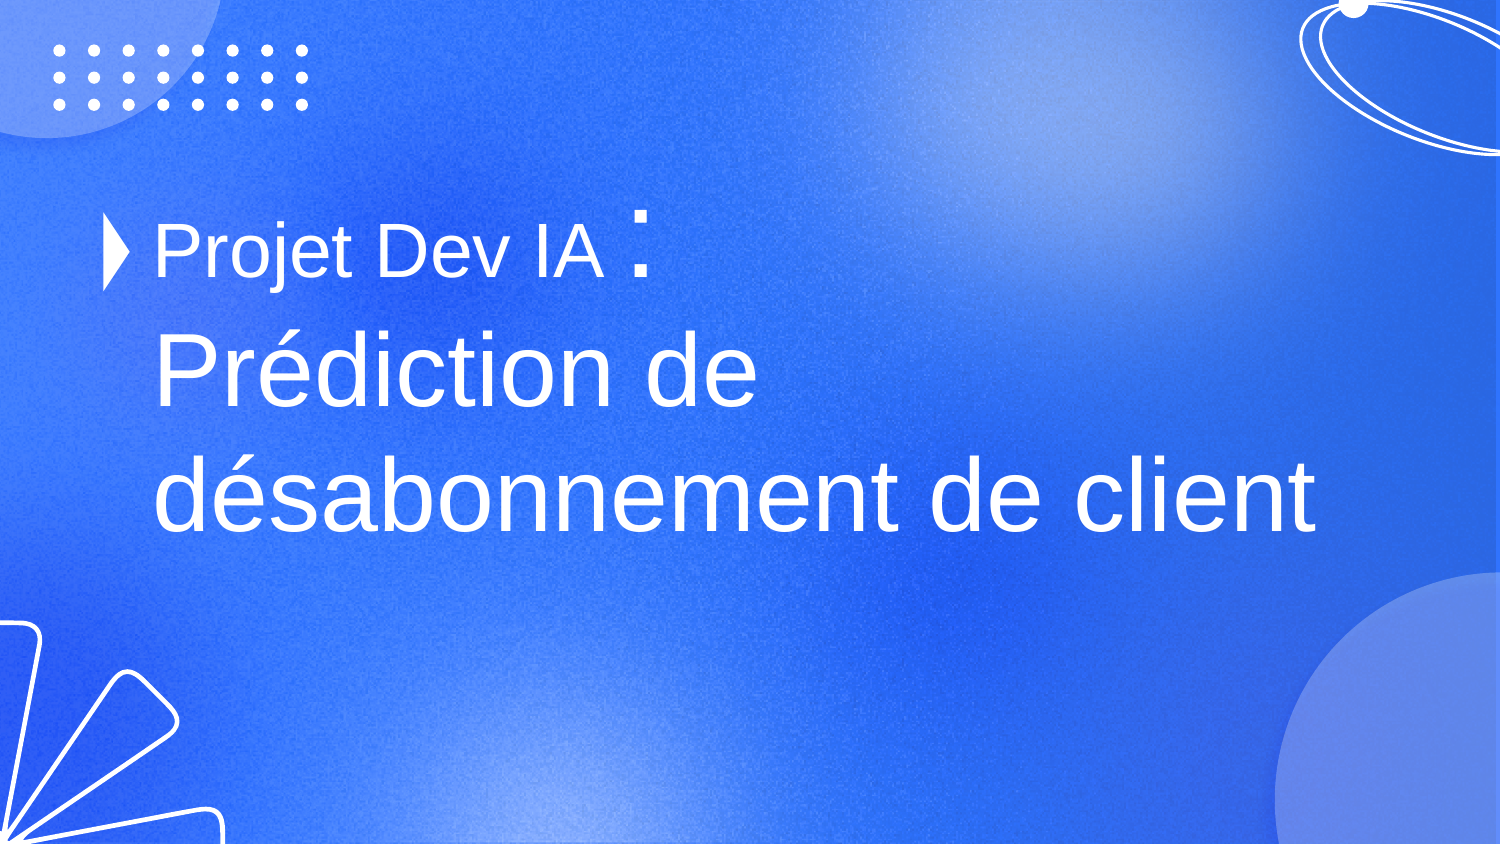

# Projet Dev IA :
Prédiction de désabonnement de client